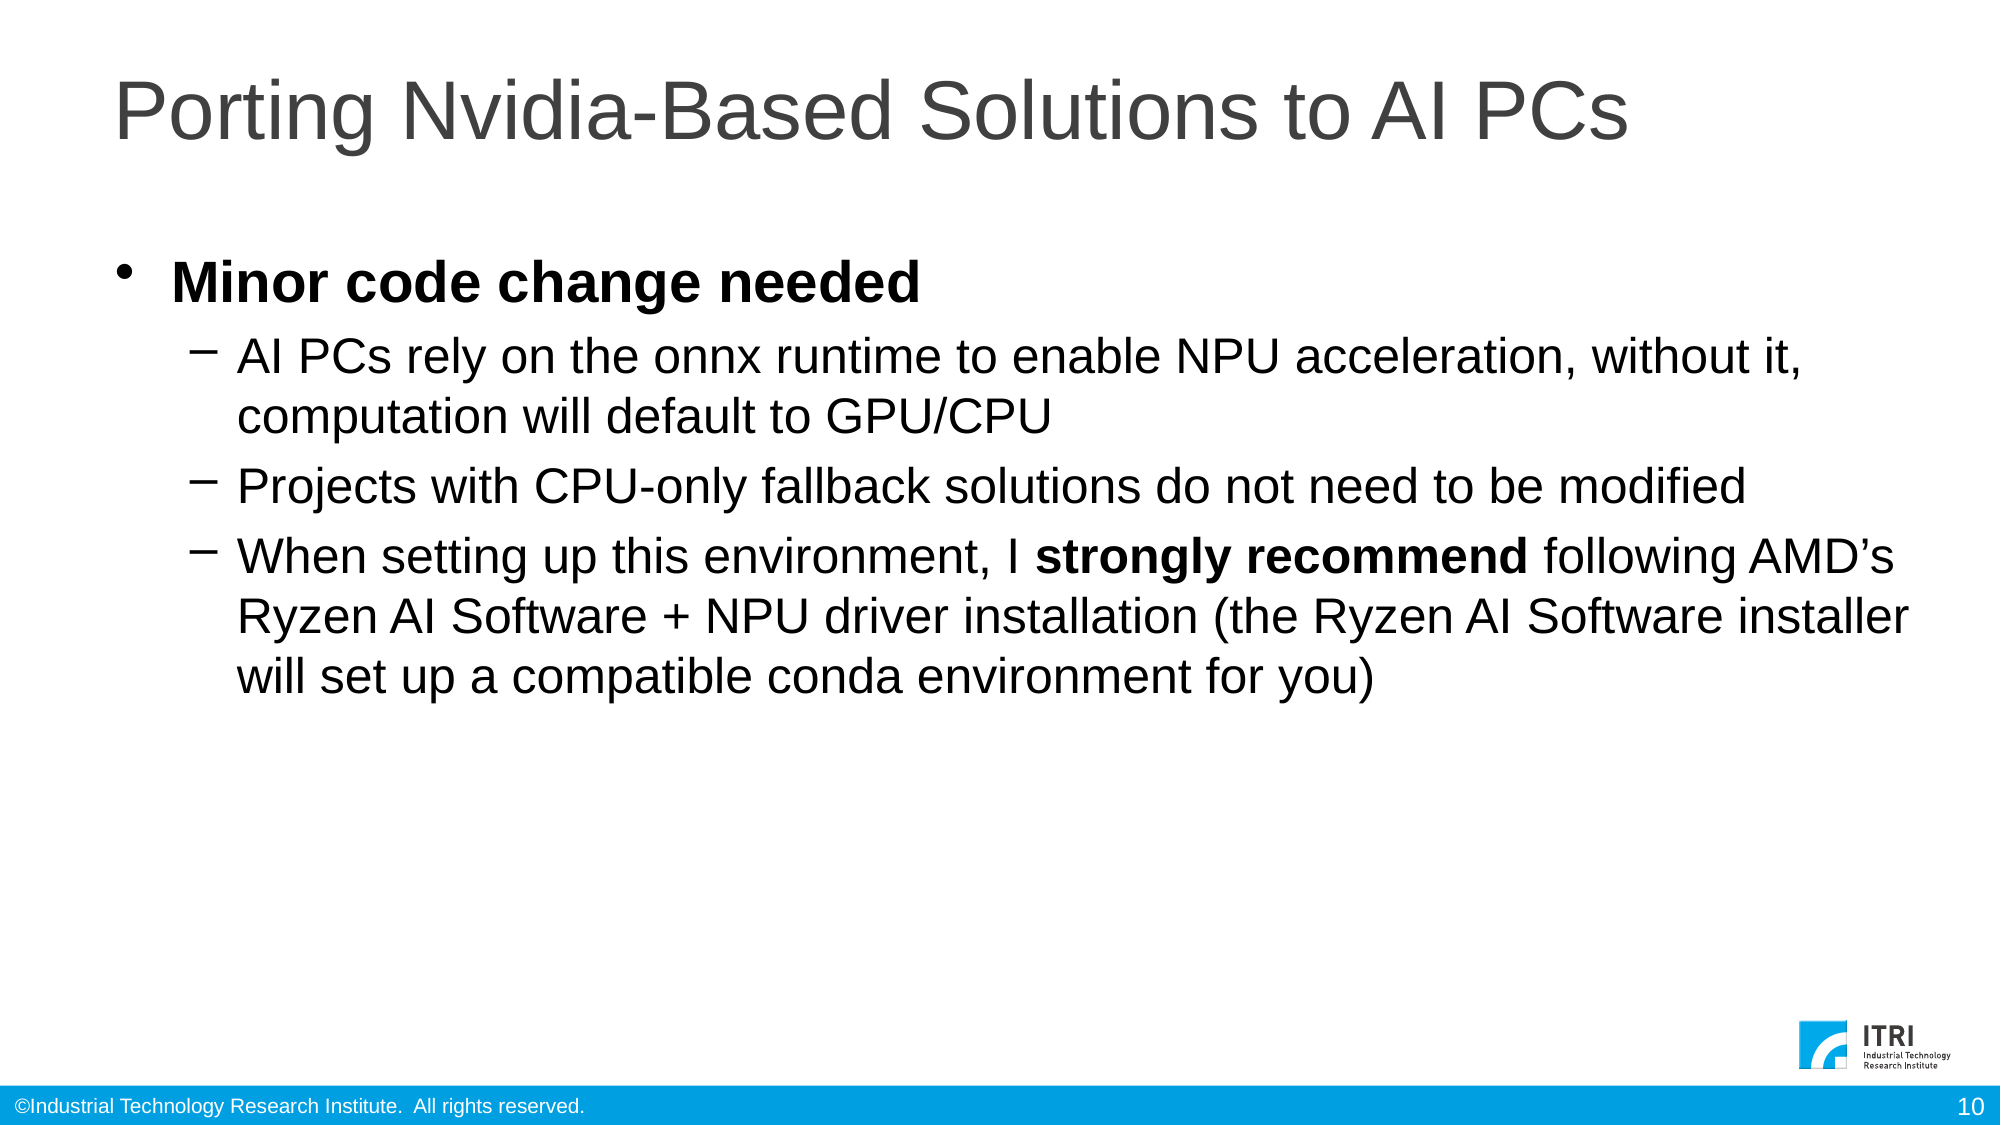

# Porting Nvidia-Based Solutions to AI PCs
Minor code change needed
AI PCs rely on the onnx runtime to enable NPU acceleration, without it, computation will default to GPU/CPU
Projects with CPU-only fallback solutions do not need to be modified
When setting up this environment, I strongly recommend following AMD’s Ryzen AI Software + NPU driver installation (the Ryzen AI Software installer will set up a compatible conda environment for you)
10